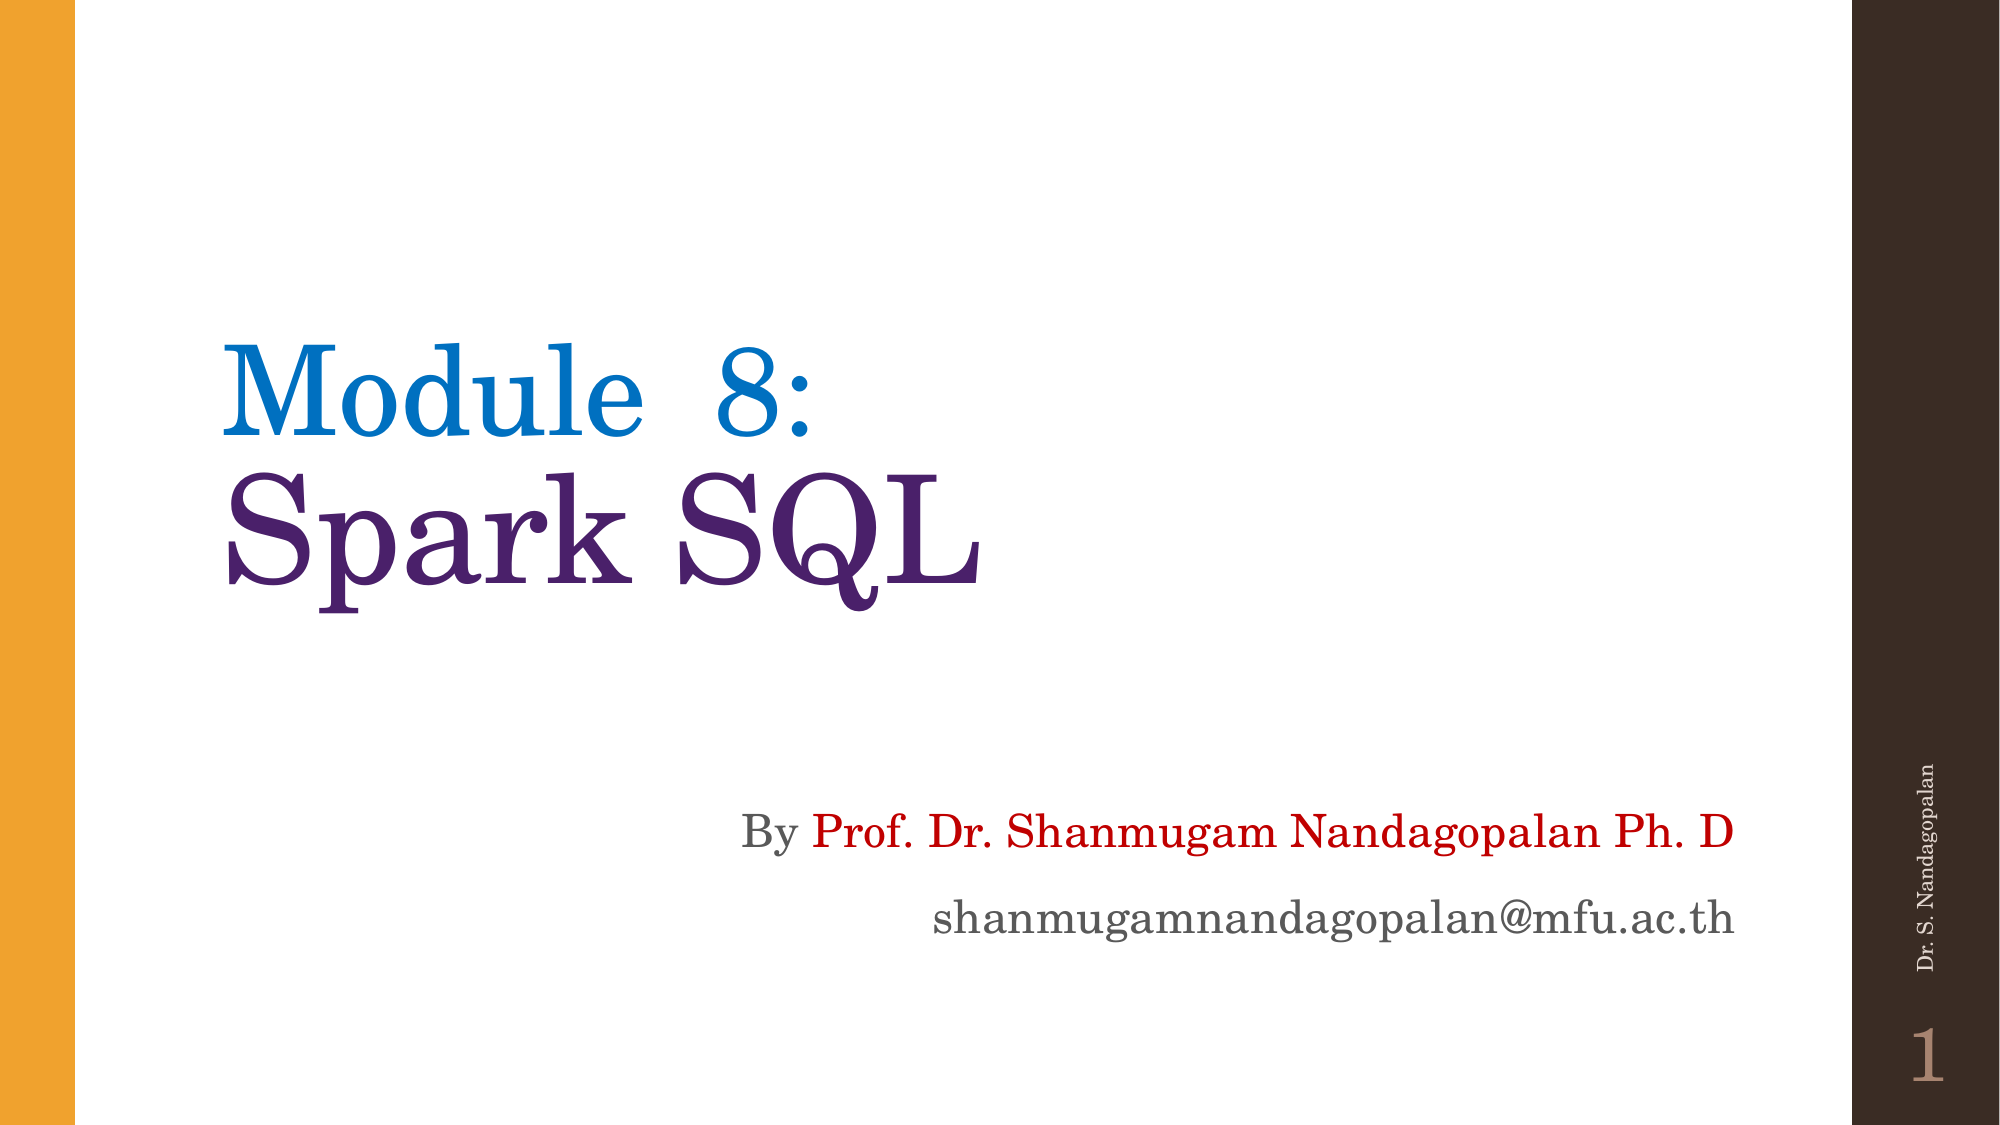

# Module  8: Spark SQL
Dr. S. Nandagopalan

By Prof. Dr. Shanmugam Nandagopalan Ph. D
shanmugamnandagopalan@mfu.ac.th
1